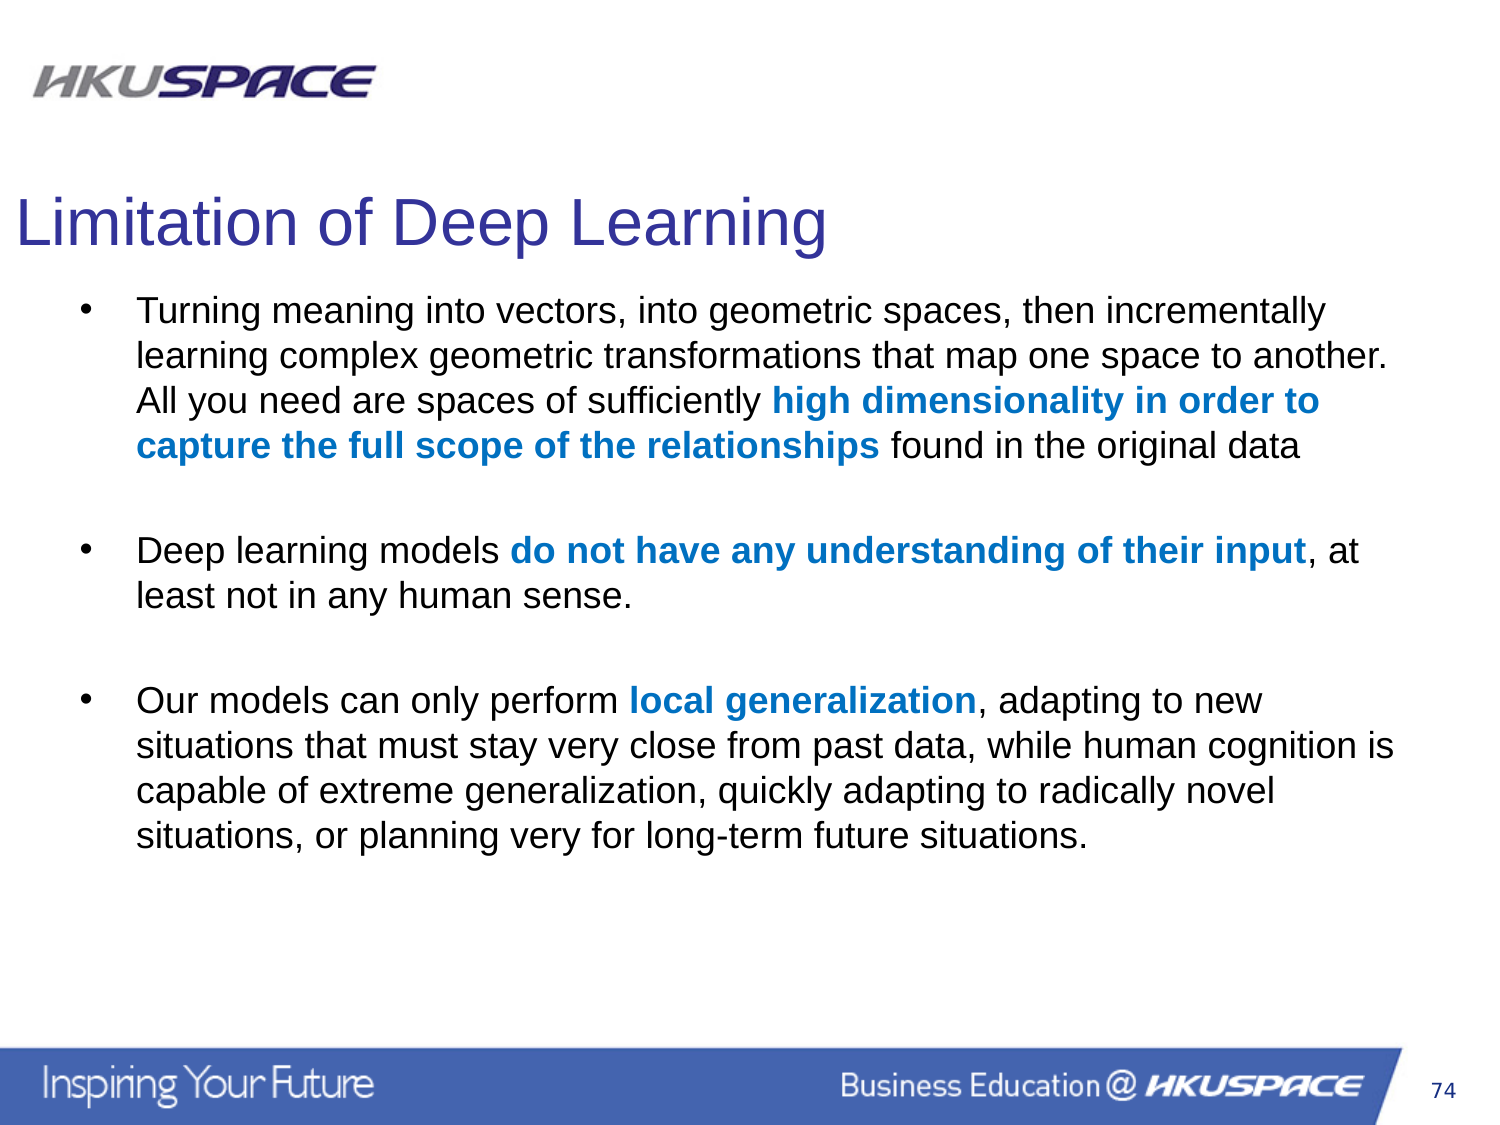

Limitation of Deep Learning
Turning meaning into vectors, into geometric spaces, then incrementally learning complex geometric transformations that map one space to another. All you need are spaces of sufficiently high dimensionality in order to capture the full scope of the relationships found in the original data

Deep learning models do not have any understanding of their input, at least not in any human sense.

Our models can only perform local generalization, adapting to new situations that must stay very close from past data, while human cognition is capable of extreme generalization, quickly adapting to radically novel situations, or planning very for long-term future situations.
74